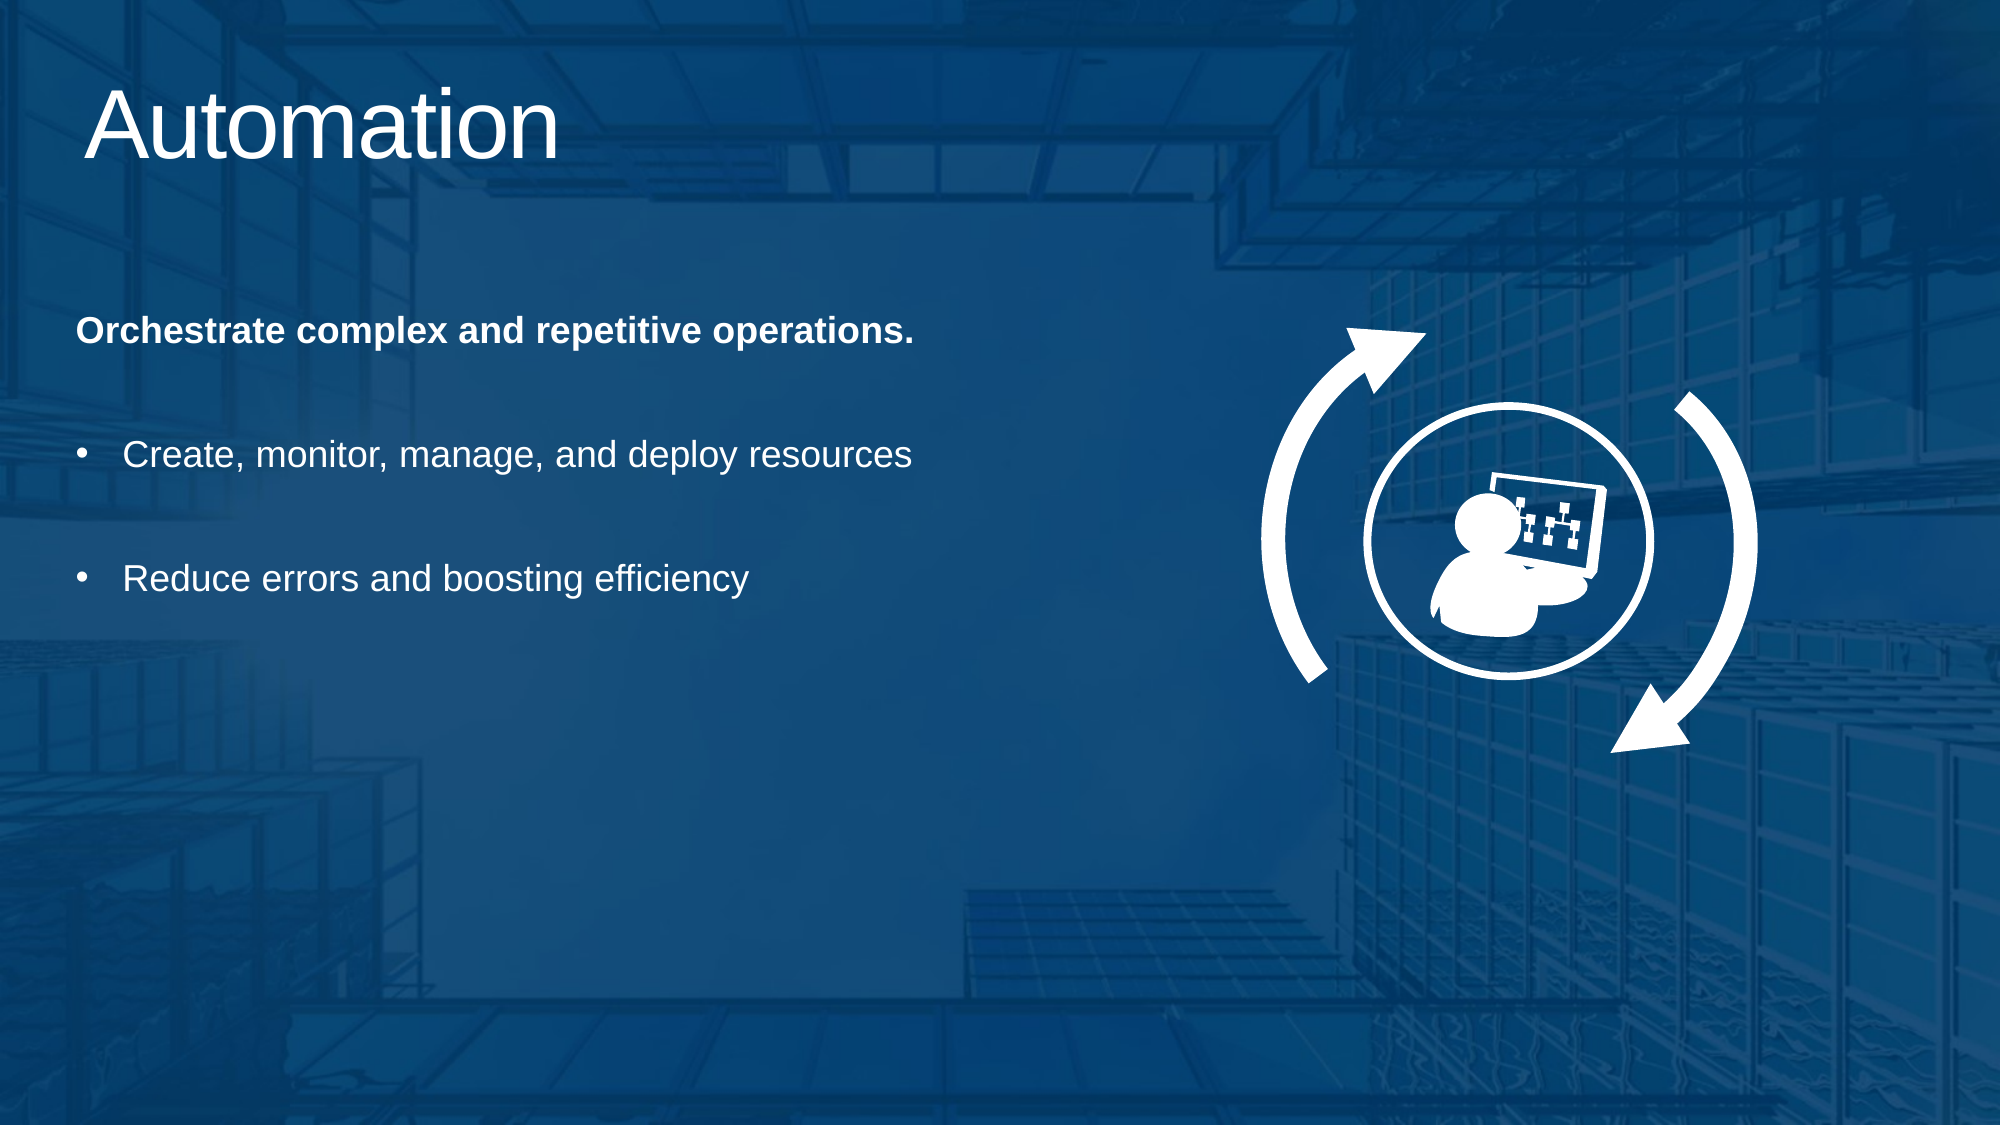

Automation
Orchestrate complex and repetitive operations.
Create, monitor, manage, and deploy resources
Reduce errors and boosting efficiency